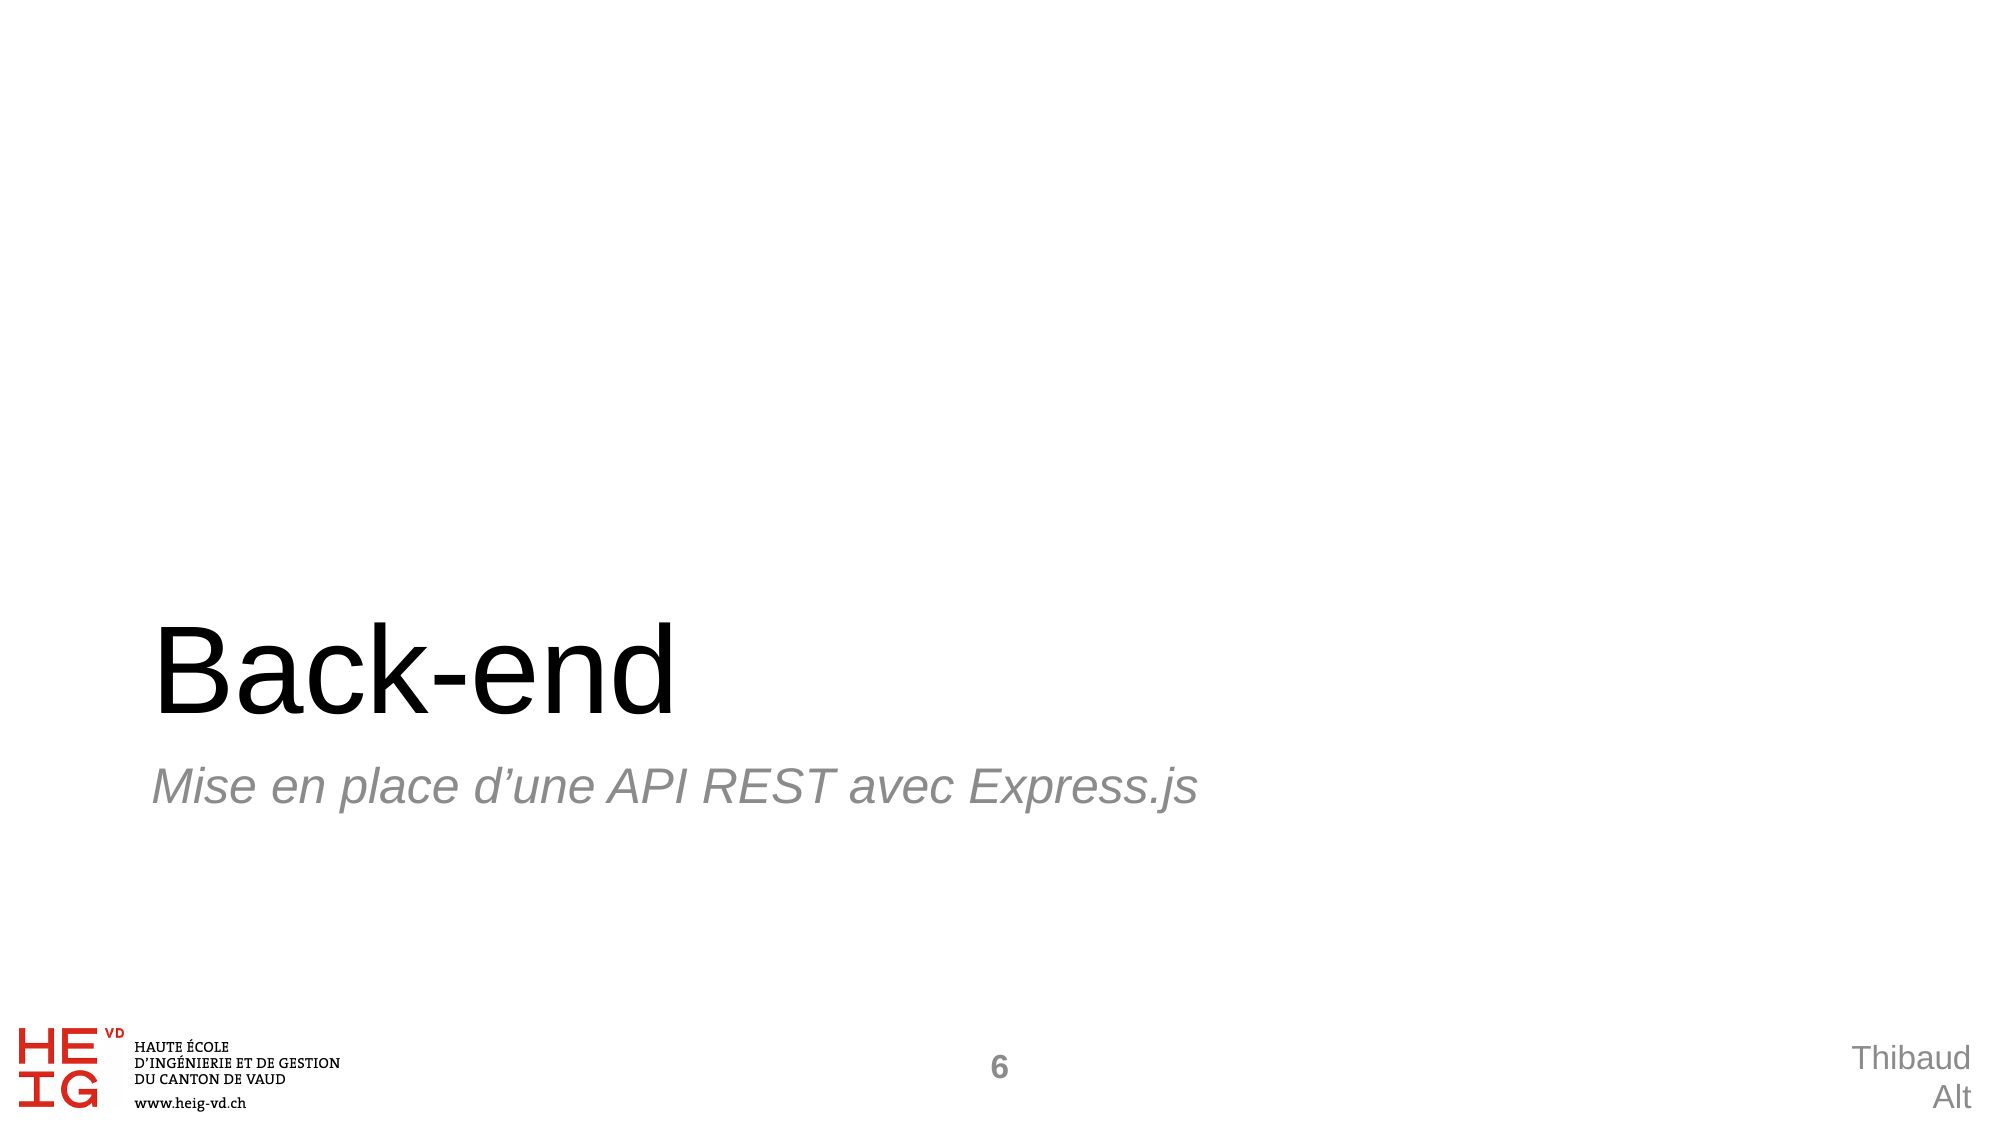

# Back-end
Mise en place d’une API REST avec Express.js
6